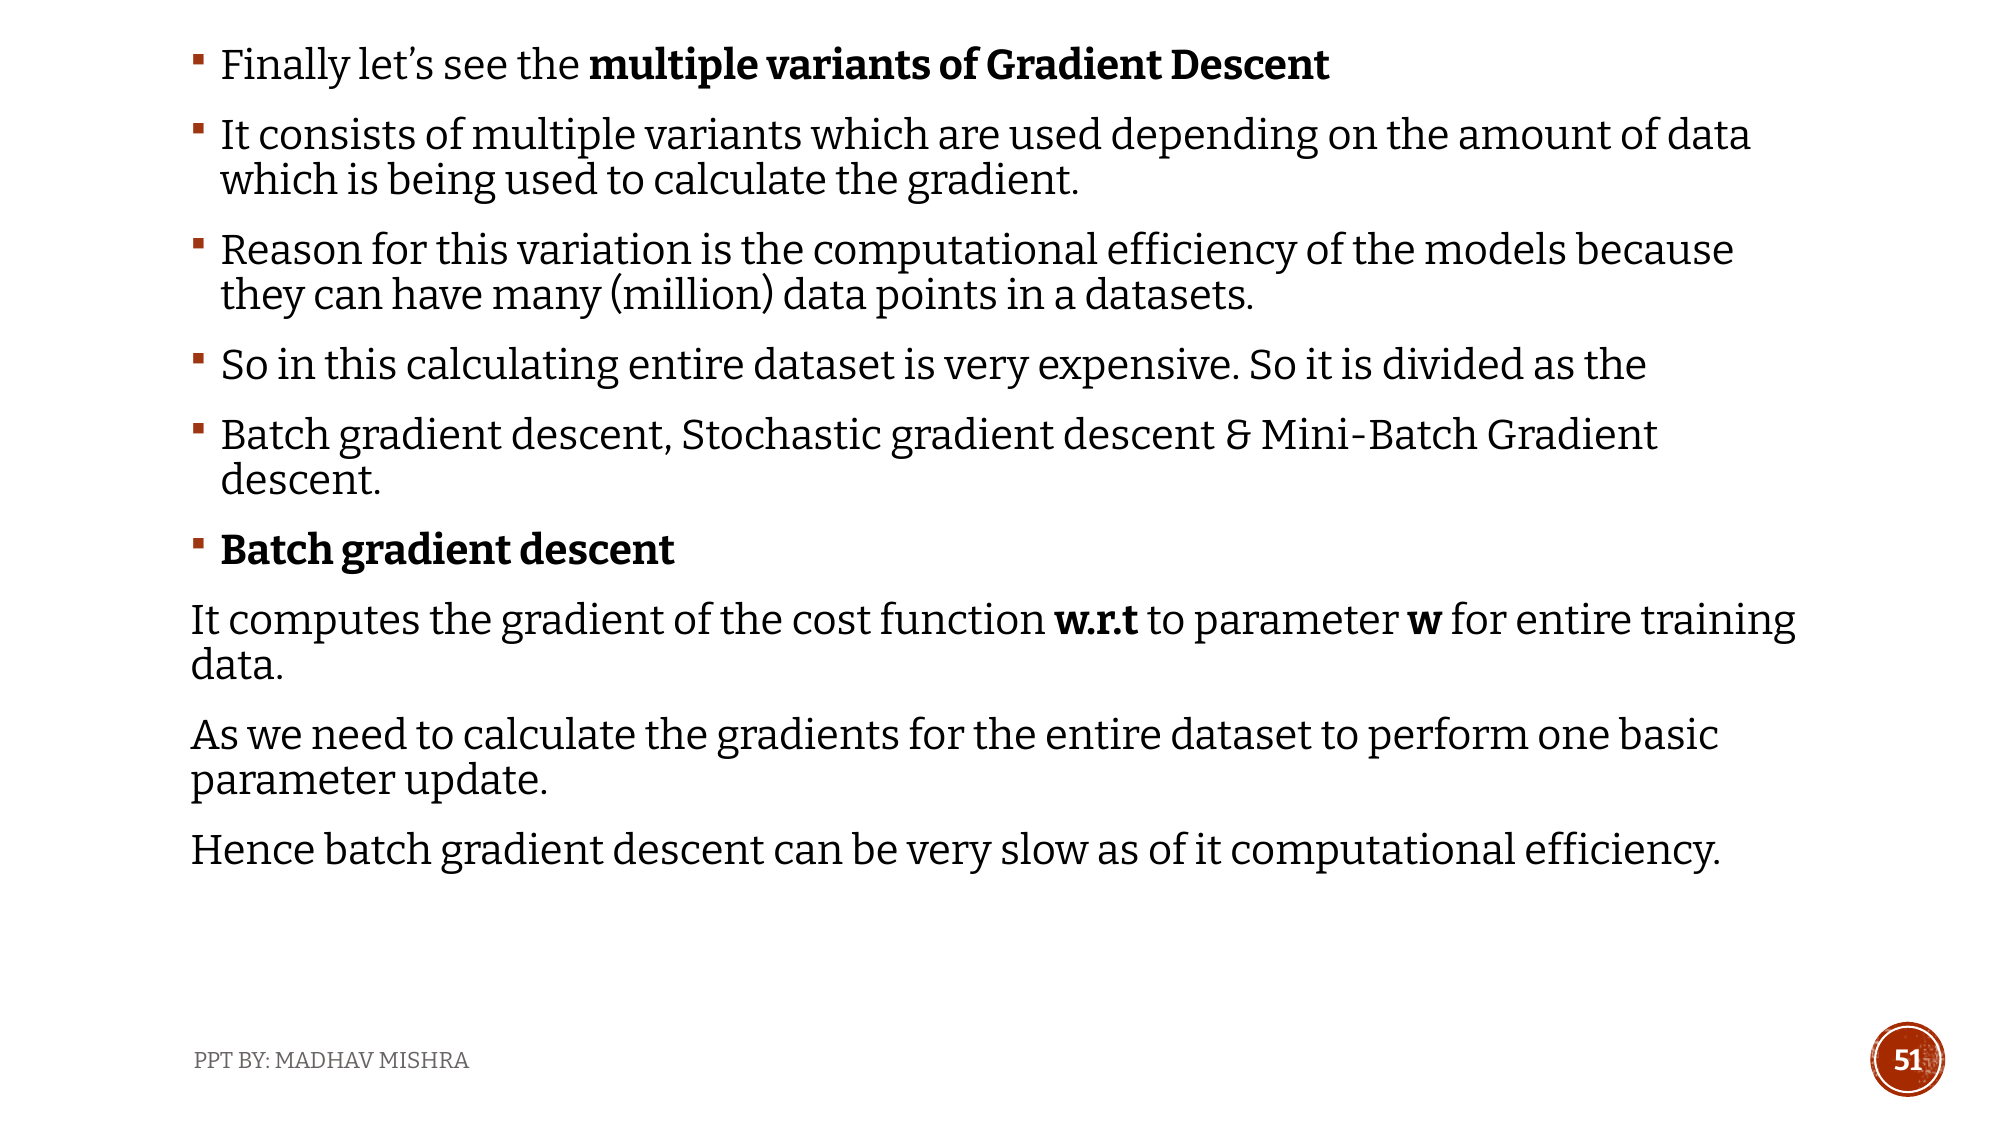

Finally let’s see the multiple variants of Gradient Descent
It consists of multiple variants which are used depending on the amount of data which is being used to calculate the gradient.
Reason for this variation is the computational efficiency of the models because they can have many (million) data points in a datasets.
So in this calculating entire dataset is very expensive. So it is divided as the
Batch gradient descent, Stochastic gradient descent & Mini-Batch Gradient descent.
Batch gradient descent
It computes the gradient of the cost function w.r.t to parameter w for entire training data.
As we need to calculate the gradients for the entire dataset to perform one basic parameter update.
Hence batch gradient descent can be very slow as of it computational efficiency.

PPT BY: MADHAV MISHRA
51